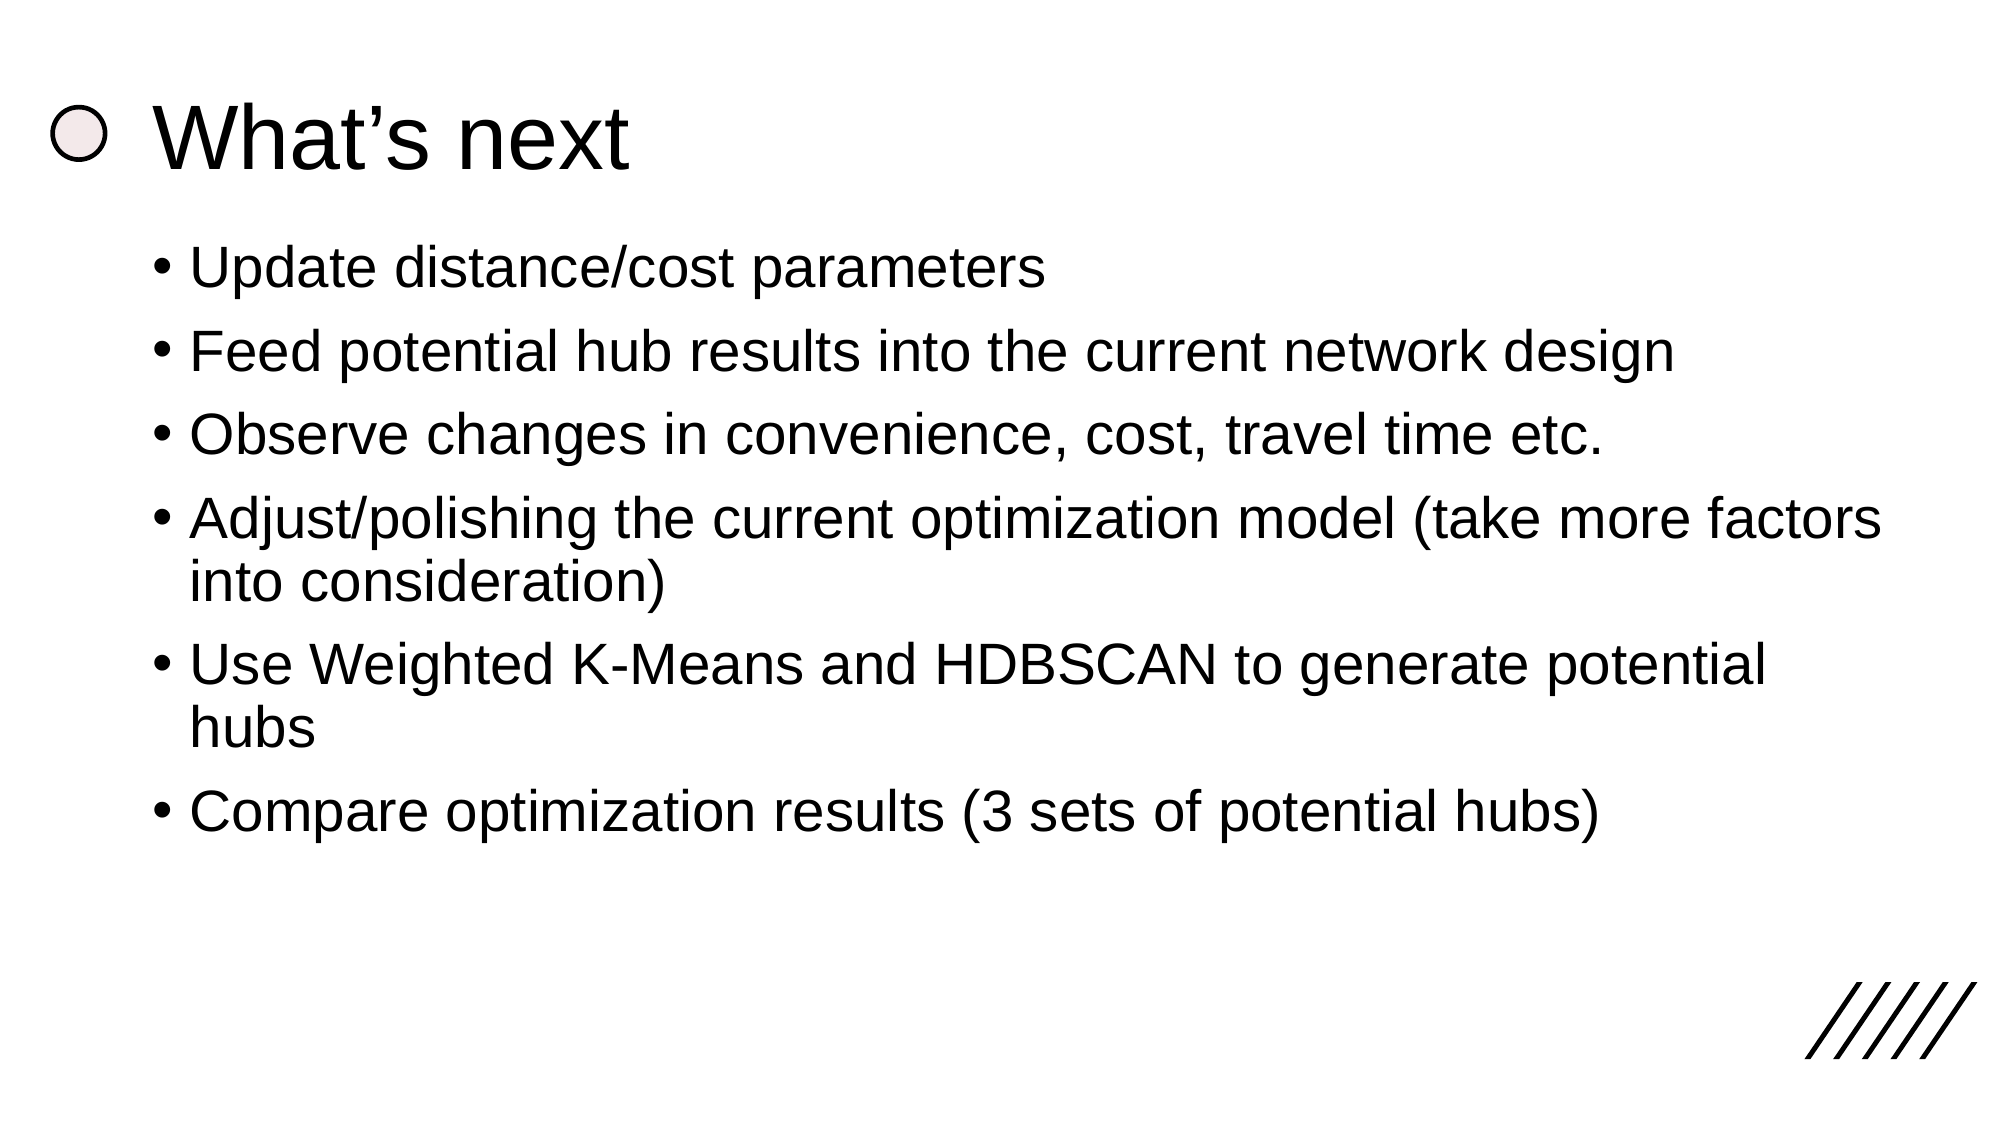

# What’s next
Update distance/cost parameters
Feed potential hub results into the current network design
Observe changes in convenience, cost, travel time etc.
Adjust/polishing the current optimization model (take more factors into consideration)
Use Weighted K-Means and HDBSCAN to generate potential hubs
Compare optimization results (3 sets of potential hubs)